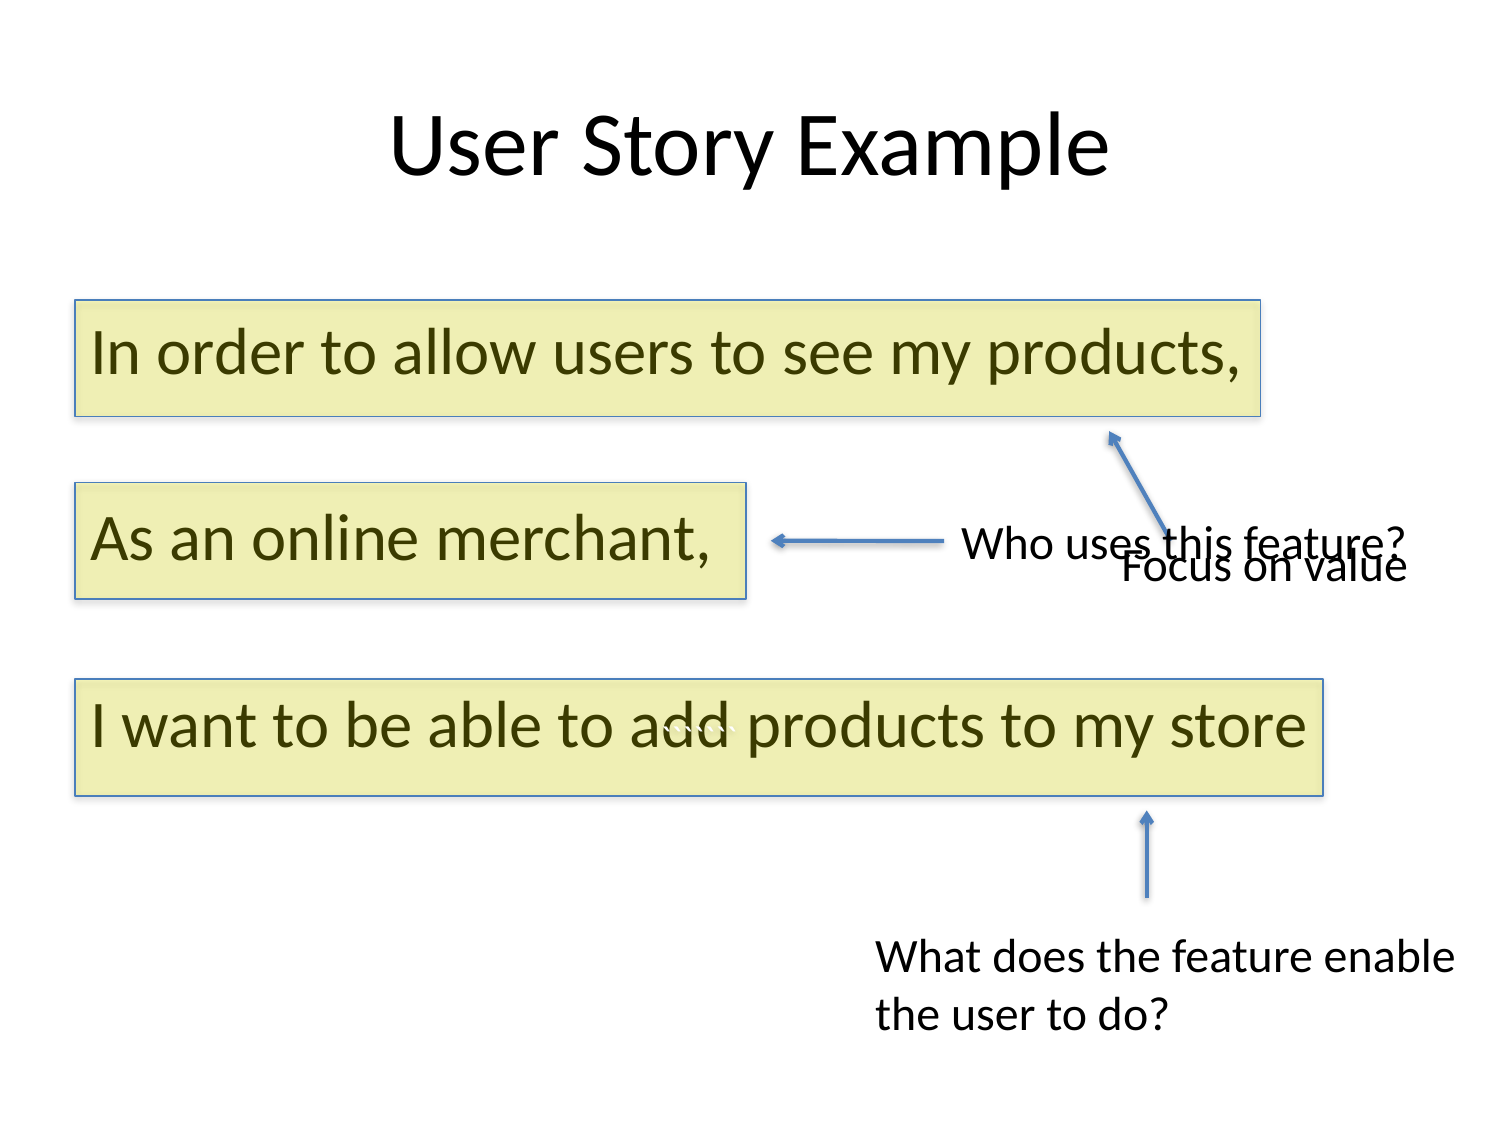

# User Story Example
In order to allow users to see my products,

As an online merchant,

I want to be able to add products to my store

Who uses this feature?
Focus on value
```````
What does the feature enable the user to do?